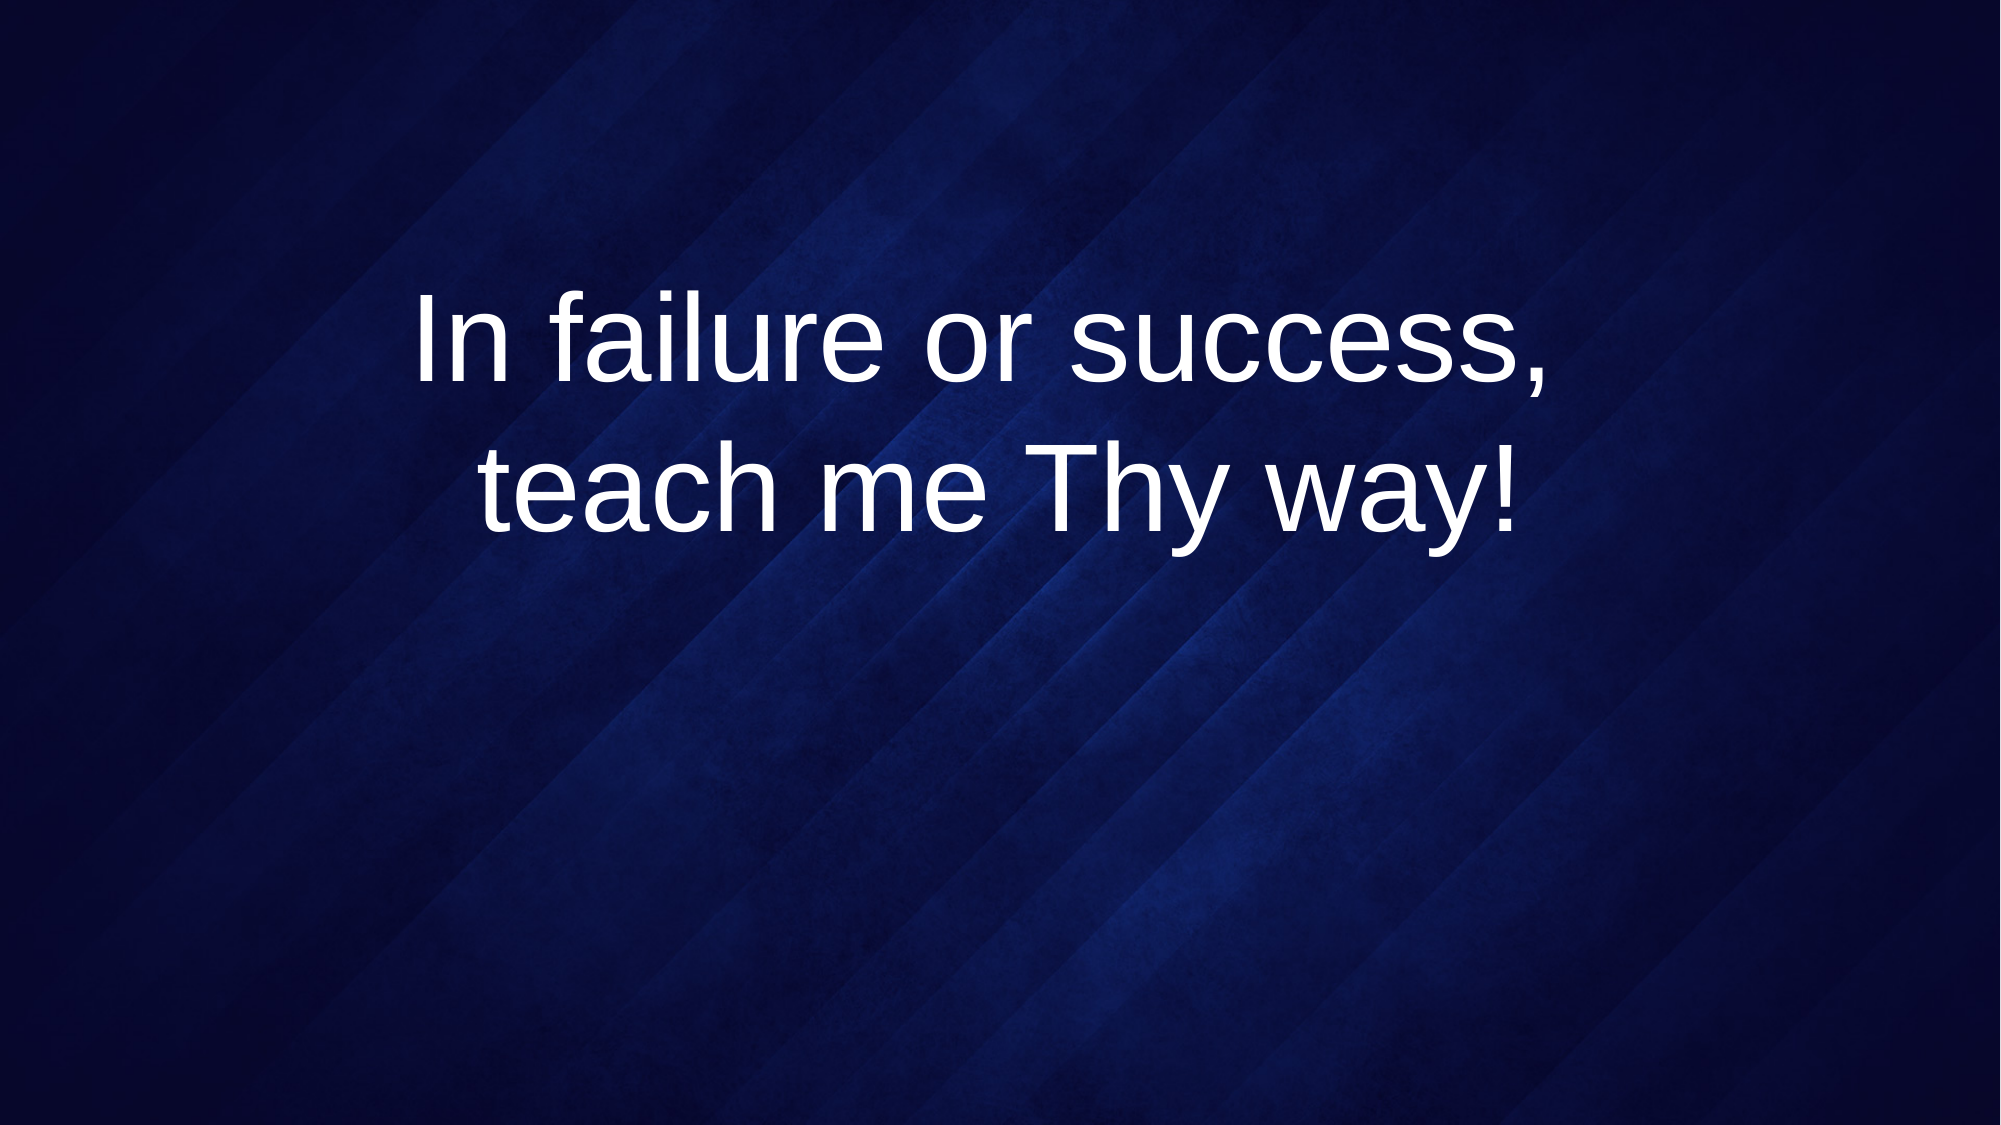

# In failure or success, teach me Thy way!